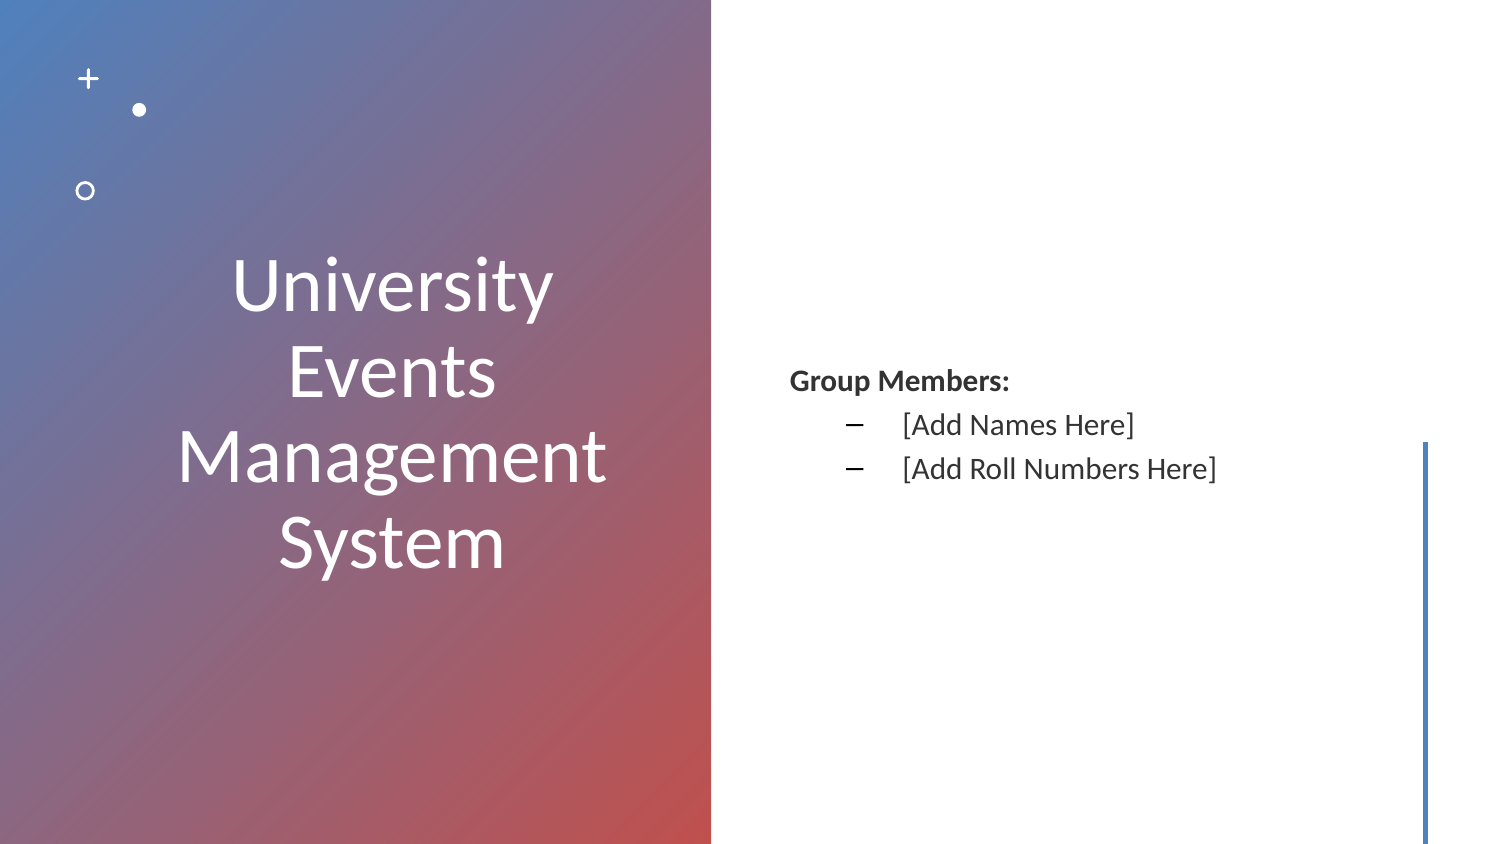

# University Events Management System
Group Members:
[Add Names Here]
[Add Roll Numbers Here]